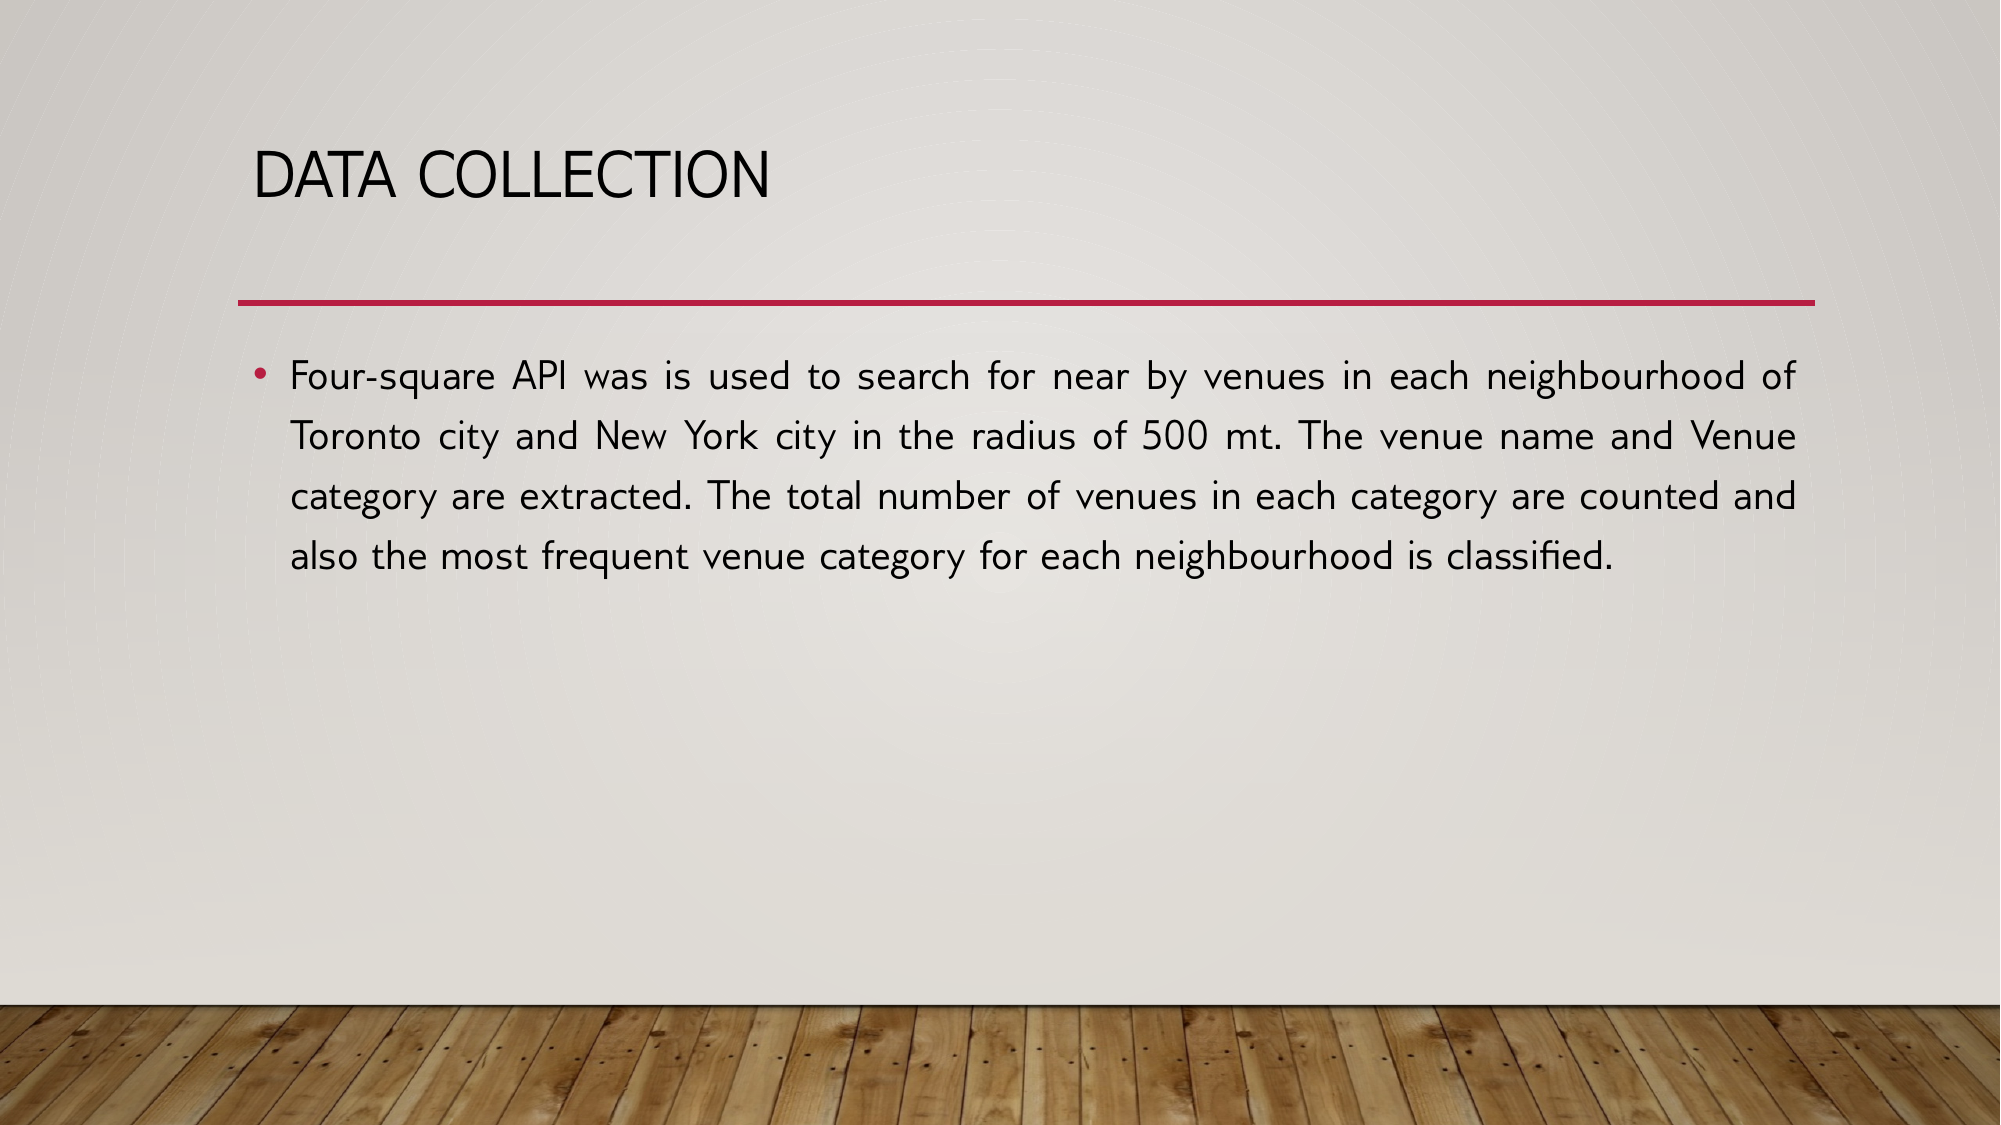

# Data Collection
Four-square API was is used to search for near by venues in each neighbourhood of Toronto city and New York city in the radius of 500 mt. The venue name and Venue category are extracted. The total number of venues in each category are counted and also the most frequent venue category for each neighbourhood is classified.